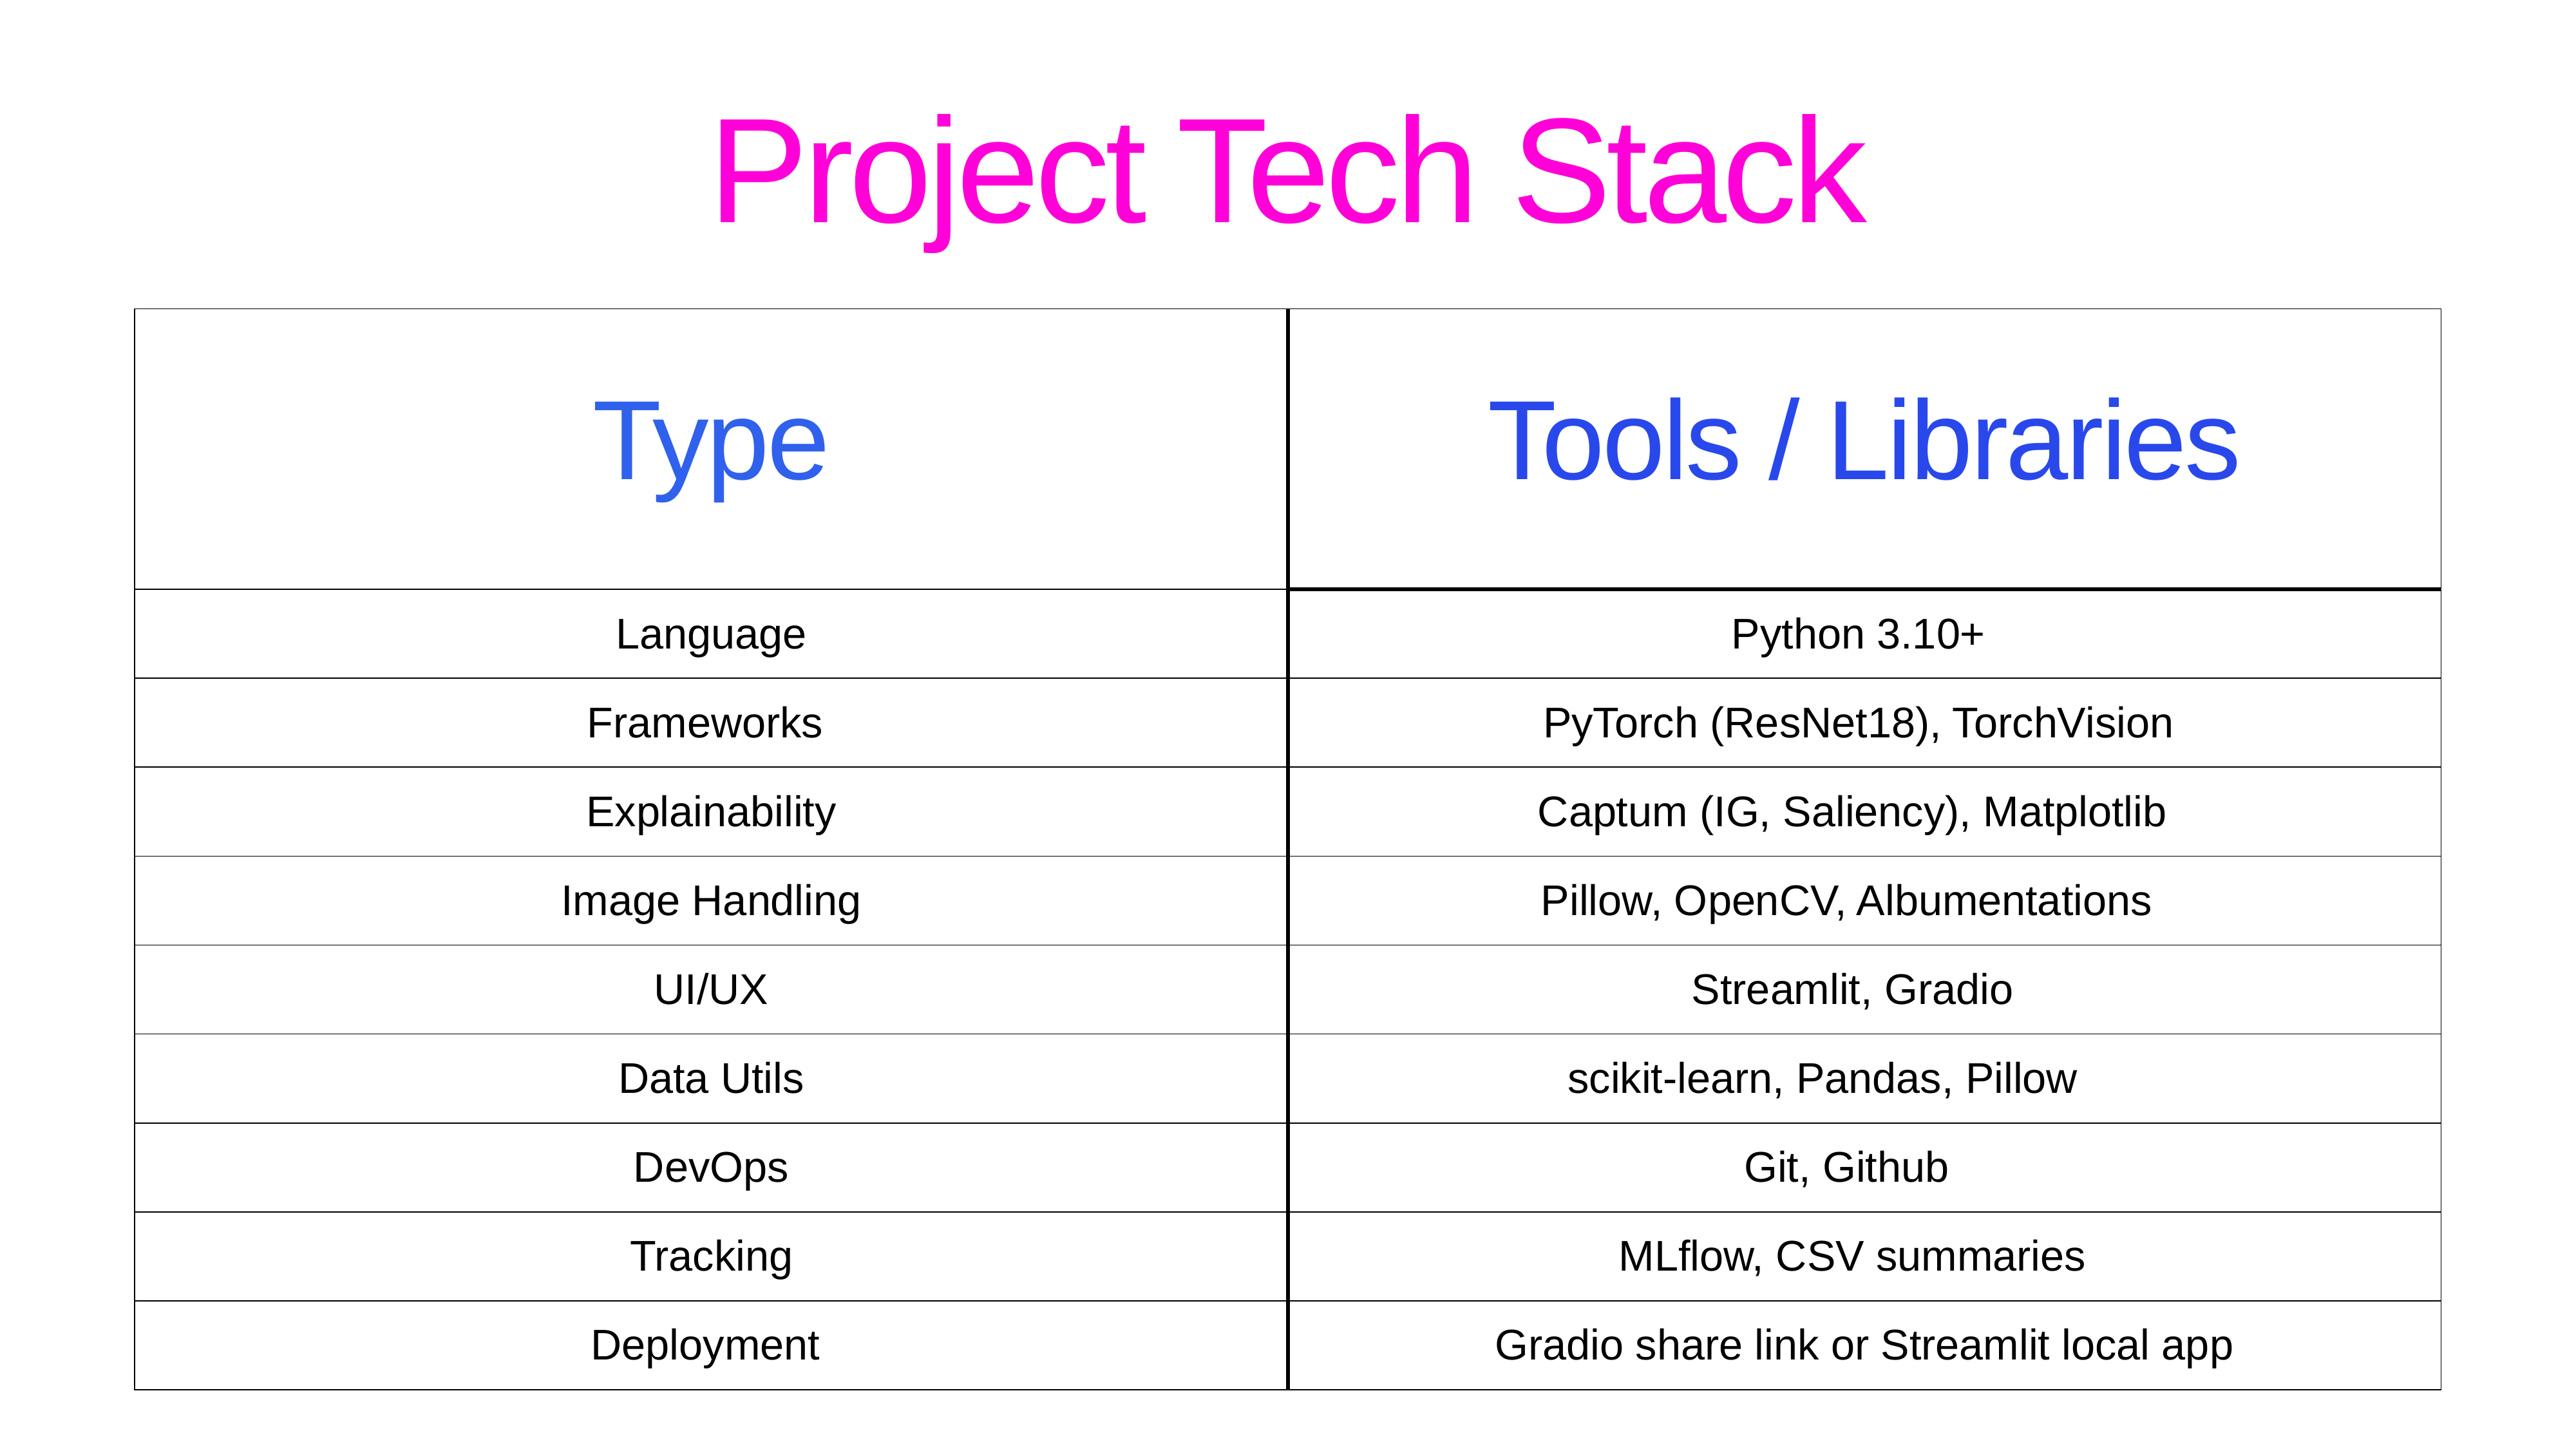

# Project Tech Stack
| Type | Tools / Libraries |
| --- | --- |
| Language | Python 3.10+ |
| Frameworks | PyTorch (ResNet18), TorchVision |
| Explainability | Captum (IG, Saliency), Matplotlib |
| Image Handling | Pillow, OpenCV, Albumentations |
| UI/UX | Streamlit, Gradio |
| Data Utils | scikit-learn, Pandas, Pillow |
| DevOps | Git, Github |
| Tracking | MLflow, CSV summaries |
| Deployment | Gradio share link or Streamlit local app |